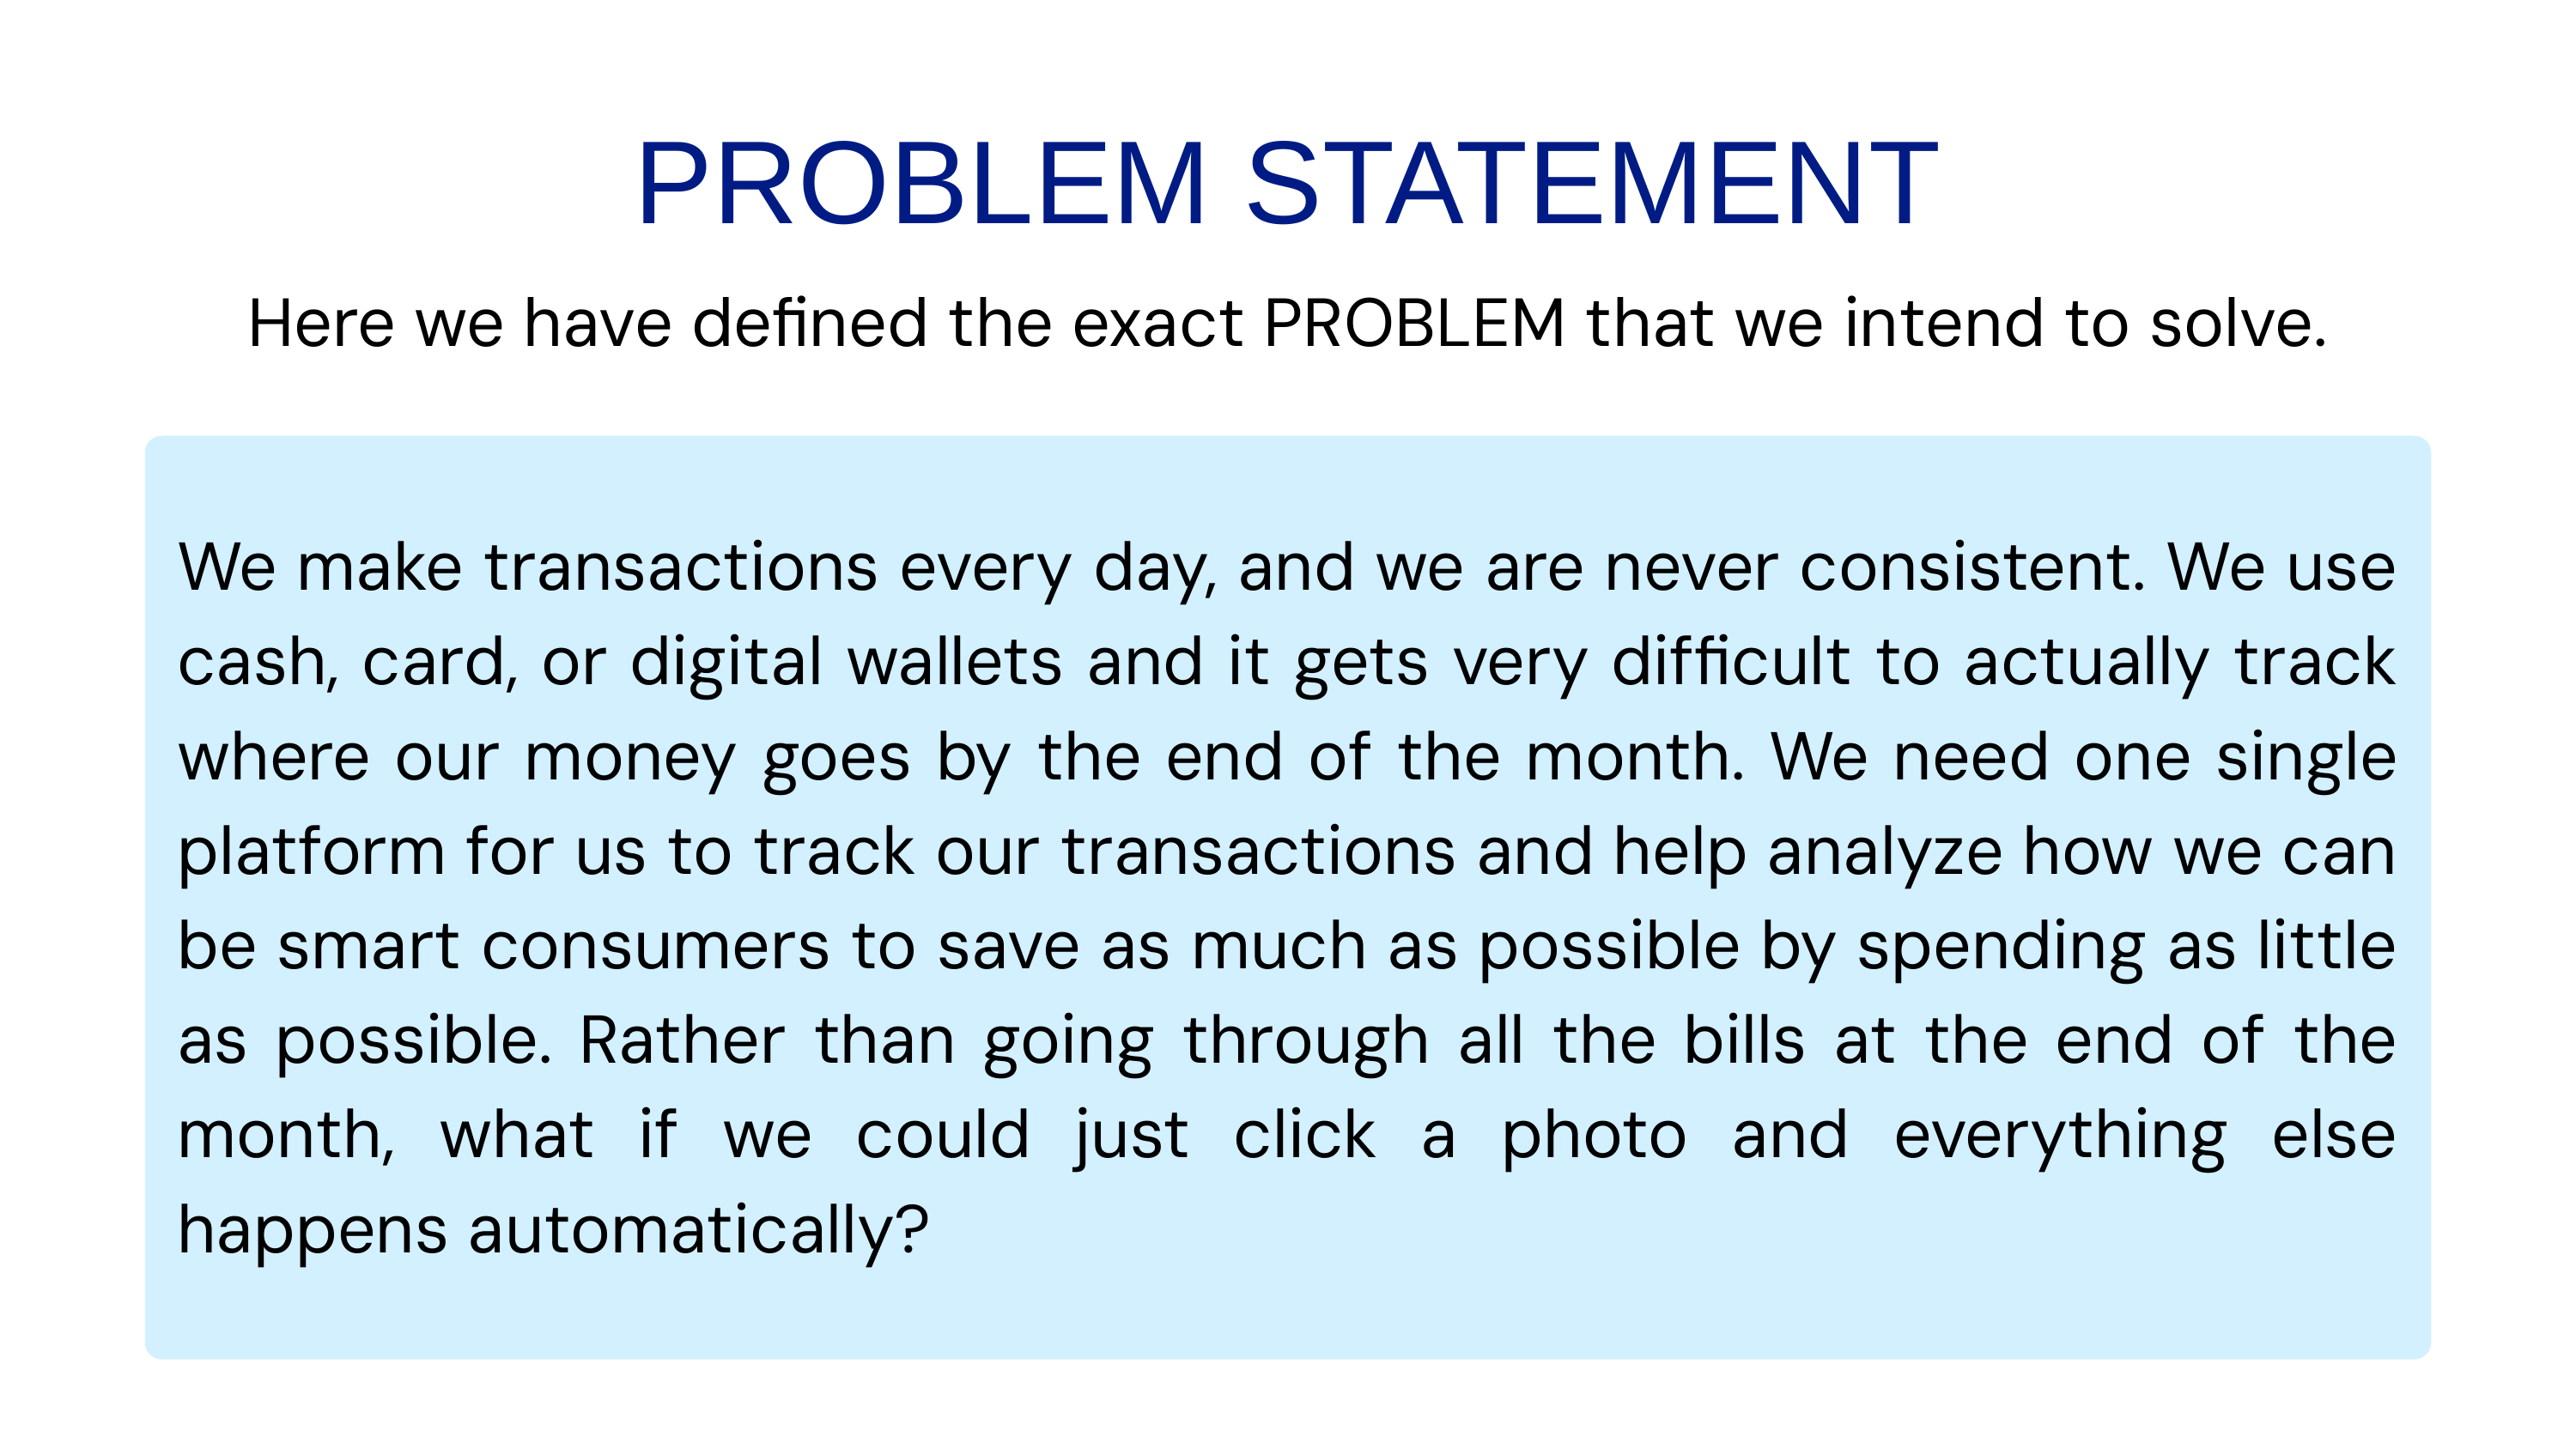

PROBLEM STATEMENT
Here we have defined the exact PROBLEM that we intend to solve.
We make transactions every day, and we are never consistent. We use cash, card, or digital wallets and it gets very difficult to actually track where our money goes by the end of the month. We need one single platform for us to track our transactions and help analyze how we can be smart consumers to save as much as possible by spending as little as possible. Rather than going through all the bills at the end of the month, what if we could just click a photo and everything else happens automatically?